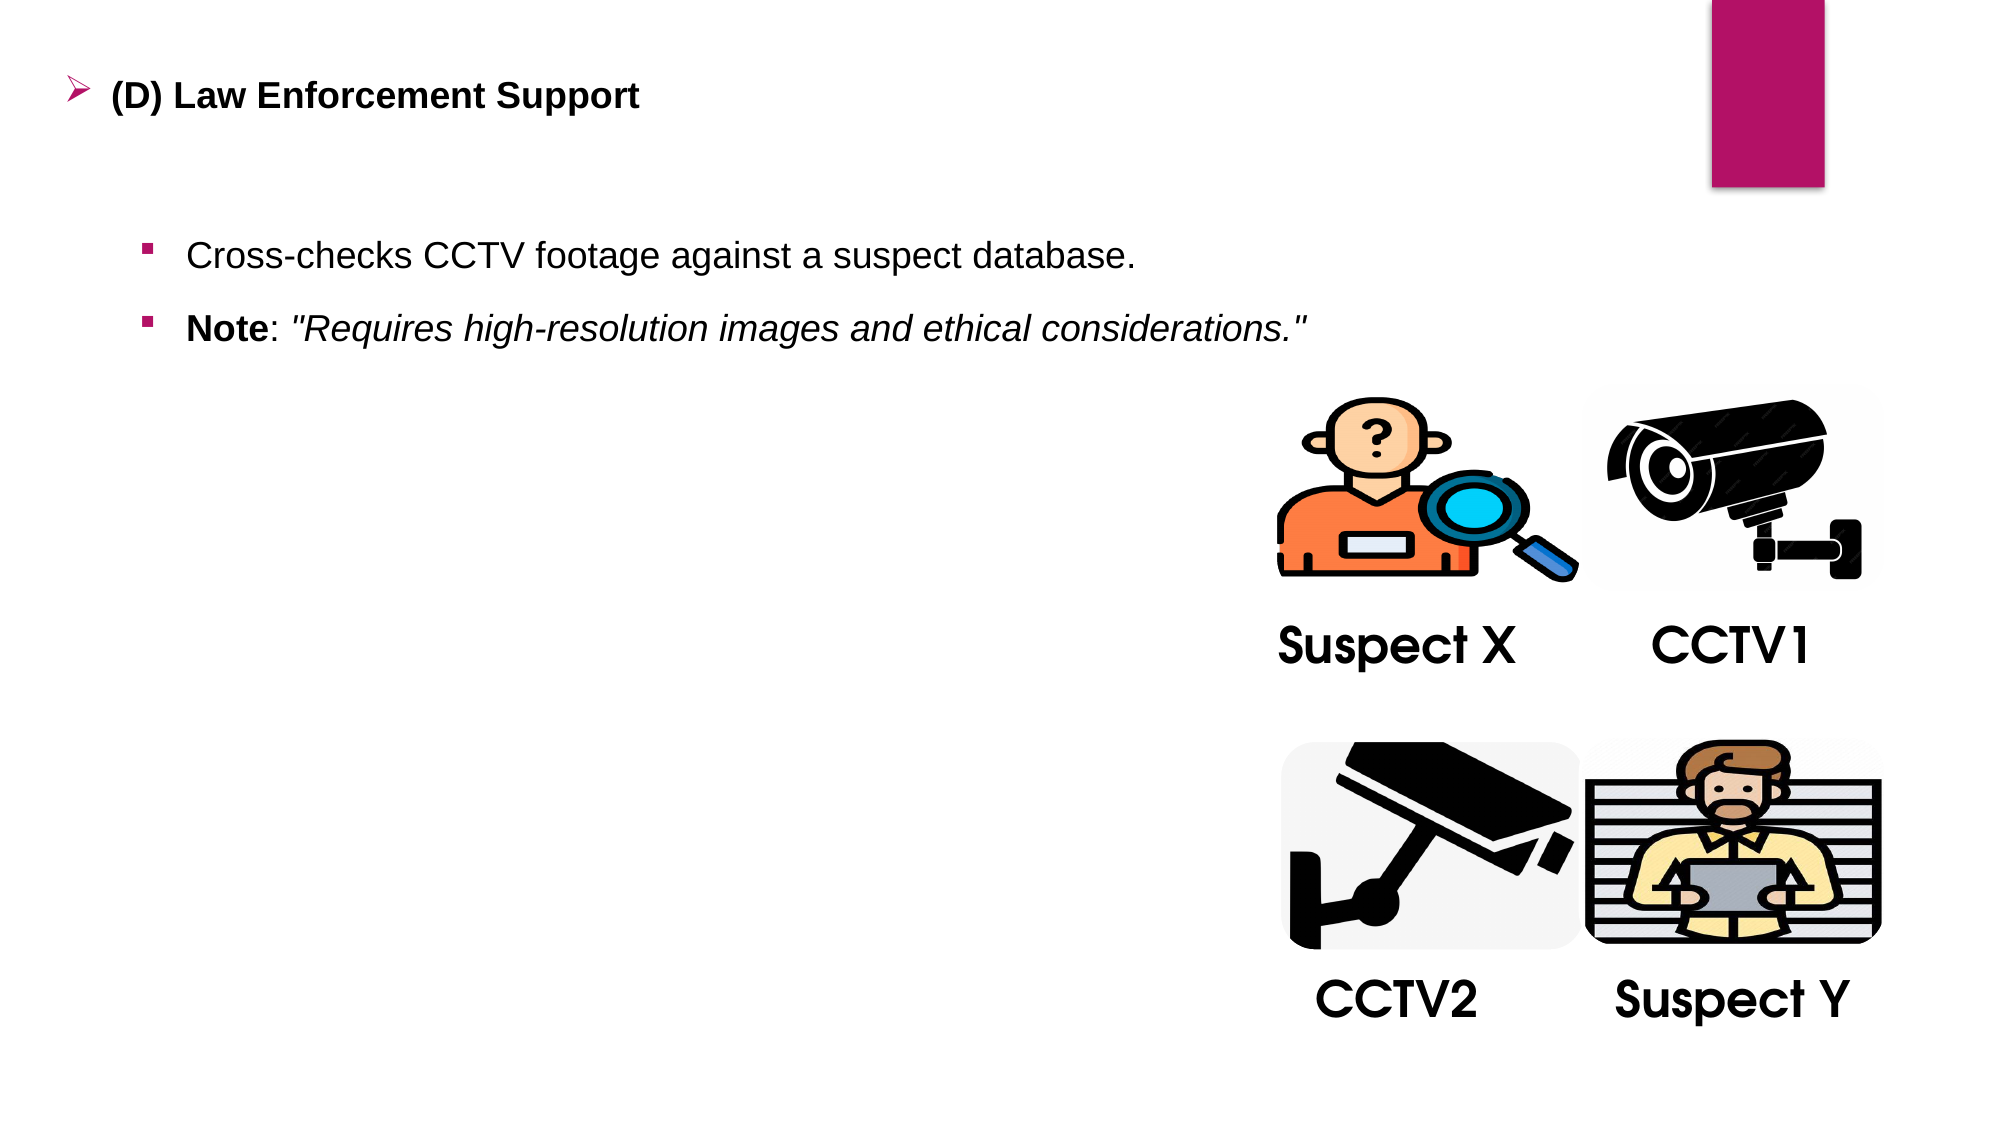

(D) Law Enforcement Support

Cross-checks CCTV footage against a suspect database.
Note: "Requires high-resolution images and ethical considerations."
Suspect X
CCTV1
CCTV2
Suspect Y